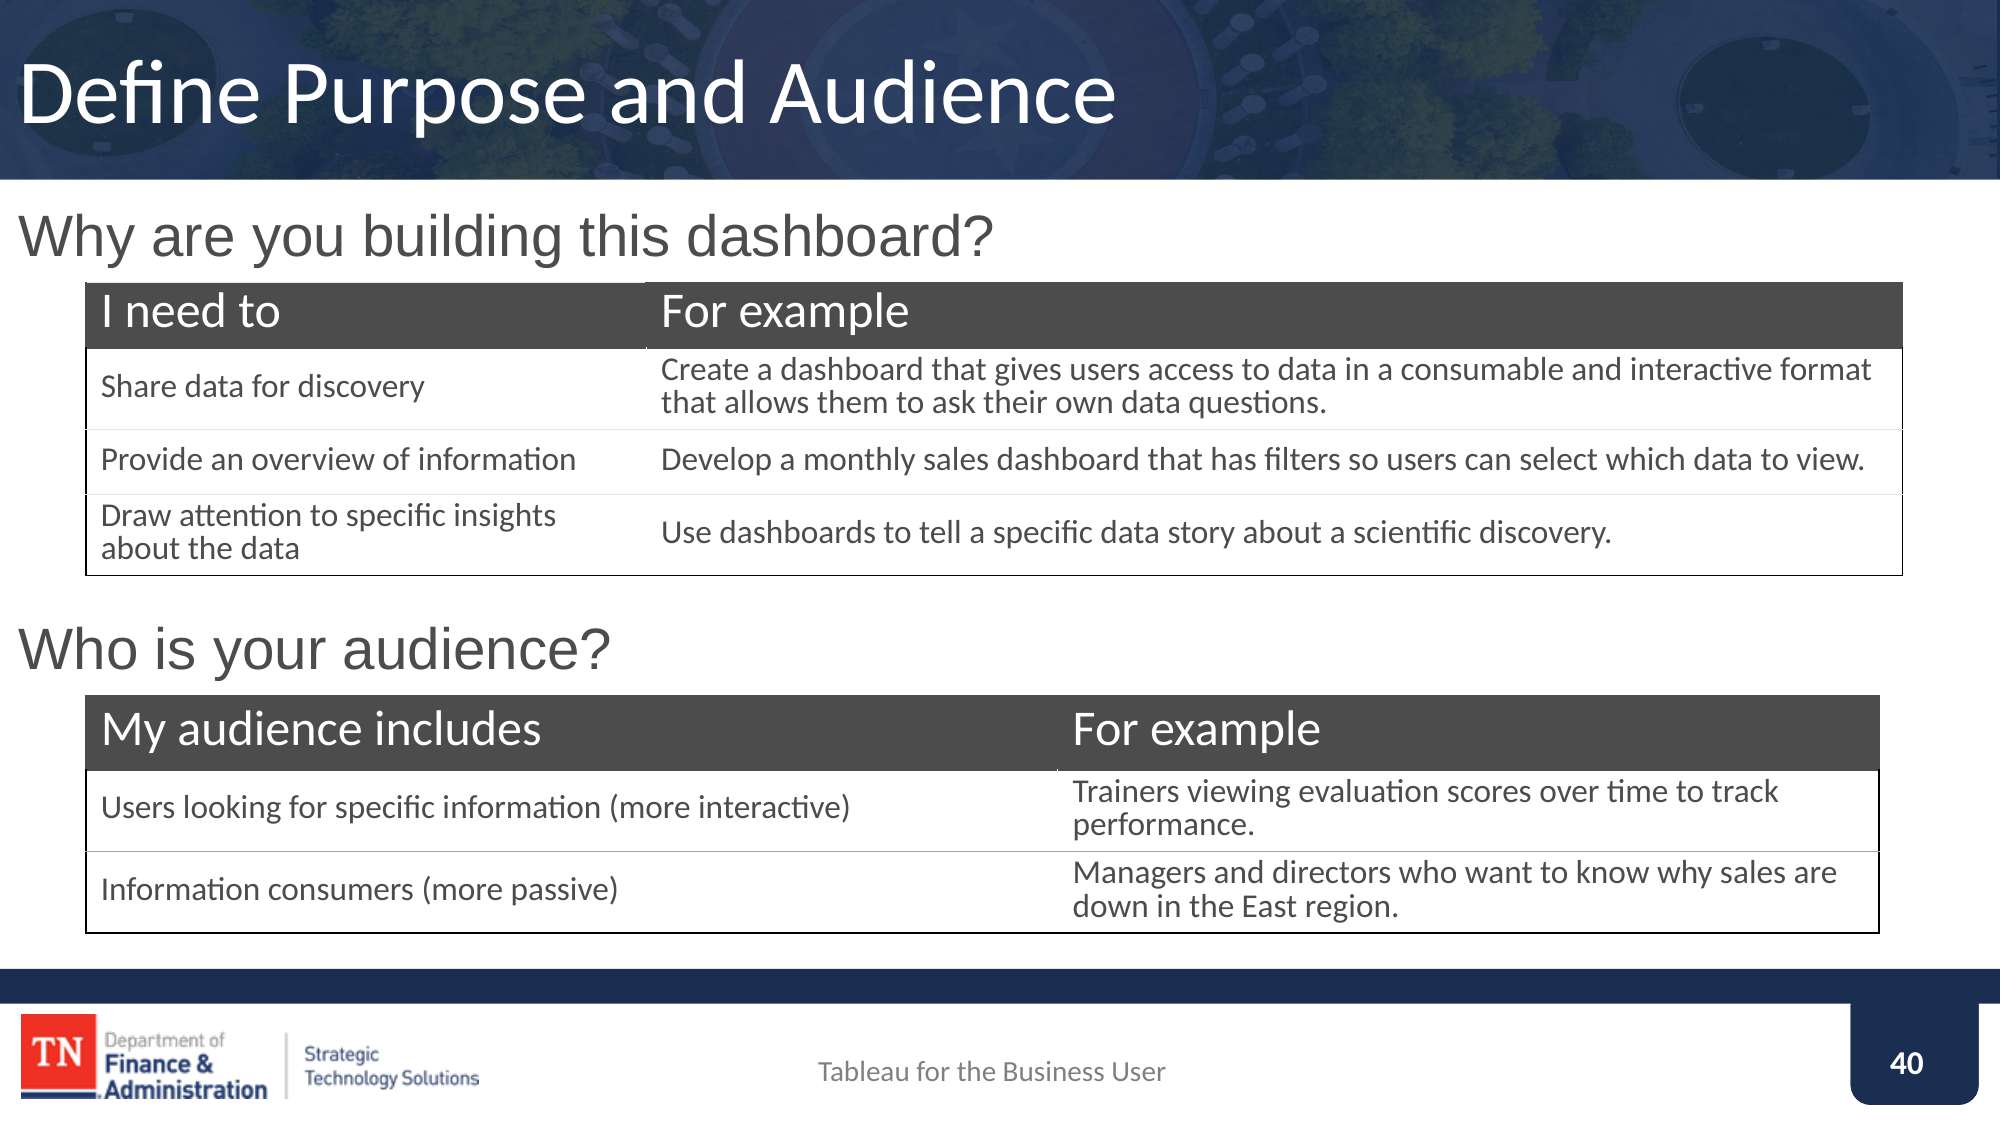

# Define Purpose and Audience
Why are you building this dashboard?

Who is your audience?
| I need to | For example |
| --- | --- |
| Share data for discovery | Create a dashboard that gives users access to data in a consumable and interactive format that allows them to ask their own data questions. |
| Provide an overview of information | Develop a monthly sales dashboard that has filters so users can select which data to view. |
| Draw attention to specific insights about the data | Use dashboards to tell a specific data story about a scientific discovery. |
| My audience includes | For example |
| --- | --- |
| Users looking for specific information (more interactive) | Trainers viewing evaluation scores over time to track performance. |
| Information consumers (more passive) | Managers and directors who want to know why sales are down in the East region. |